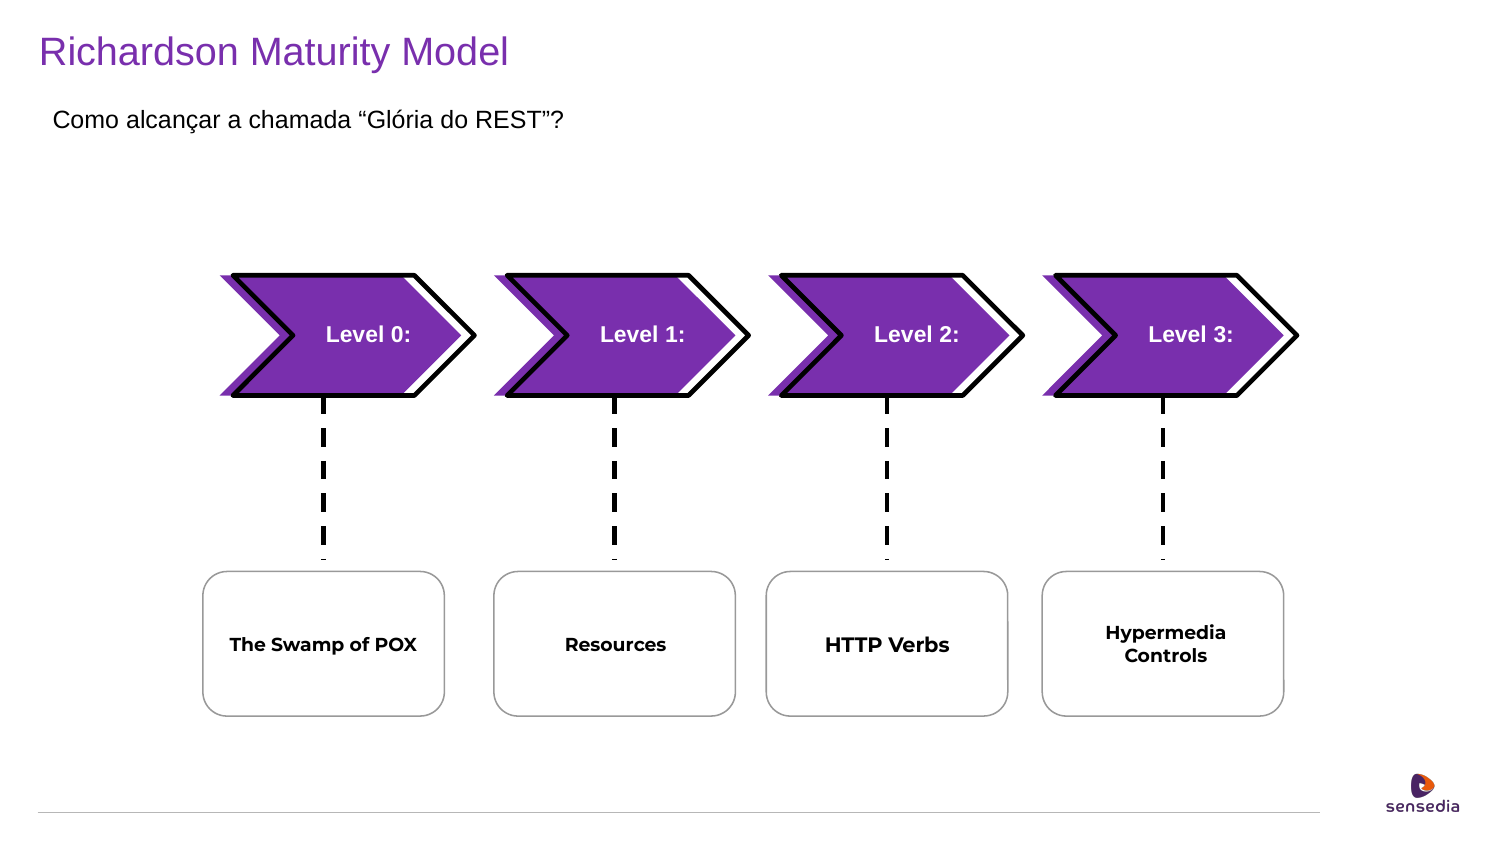

Richardson Maturity Model
Como alcançar a chamada “Glória do REST”?

Level 0:
Level 1:
Level 2:
Level 3:

The Swamp of POX
Resources
Hypermedia Controls
HTTP Verbs